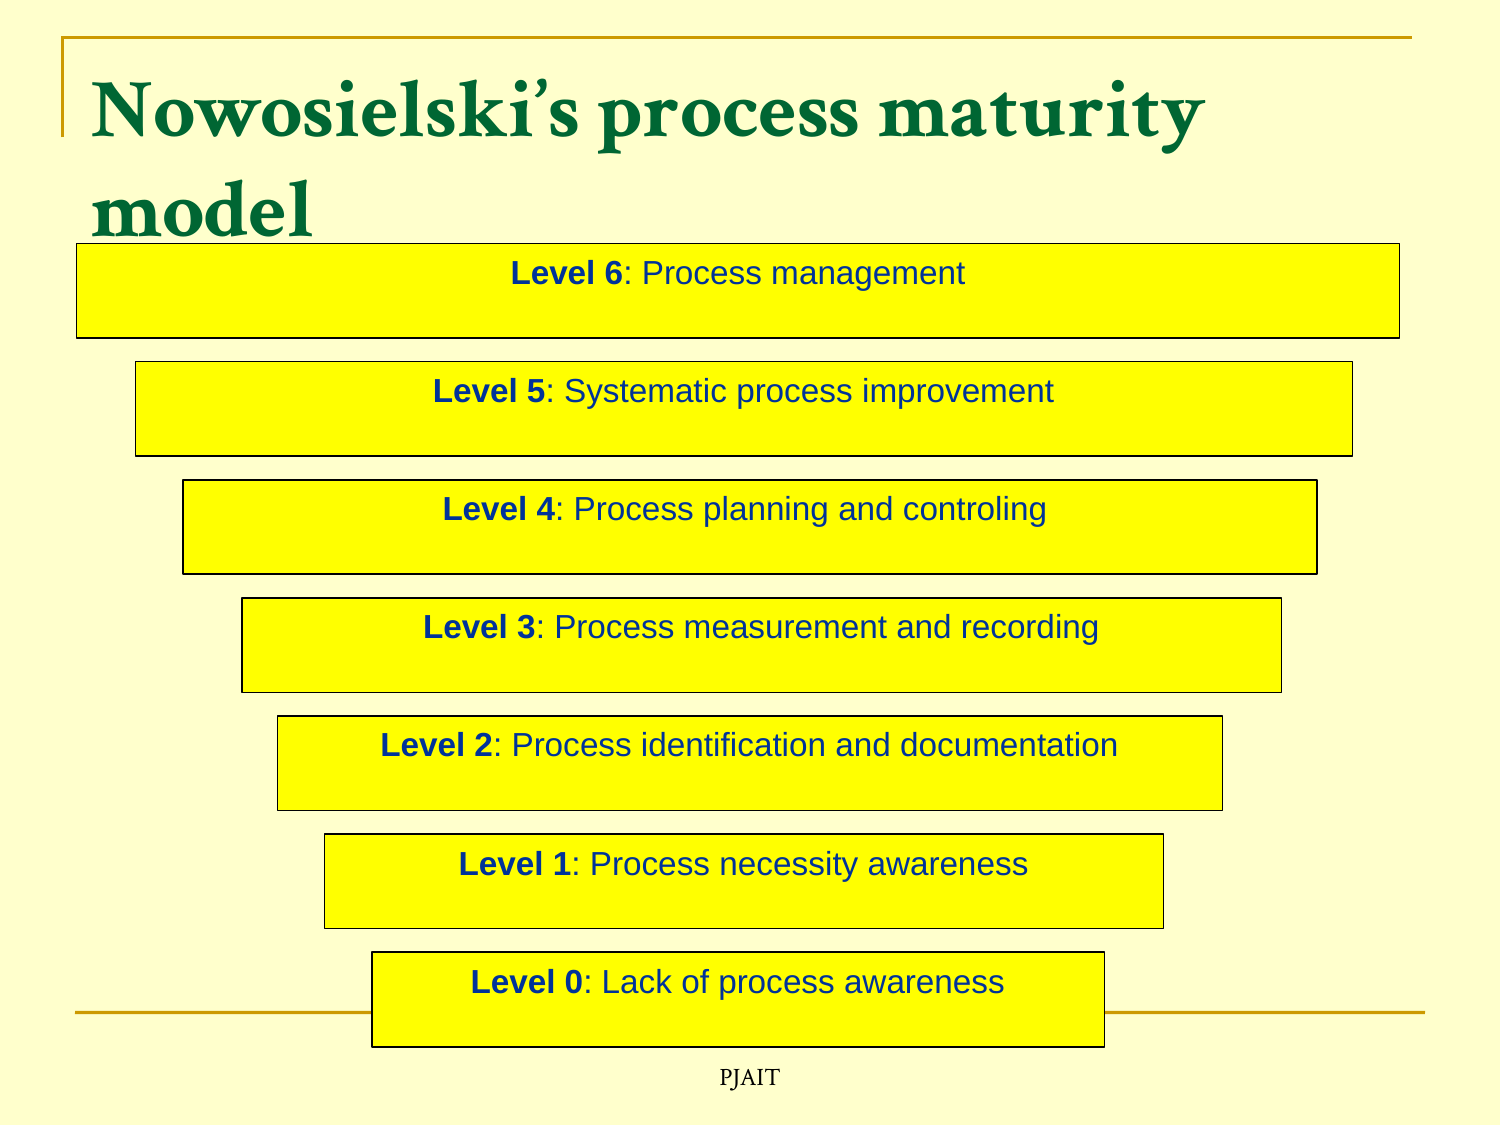

# Nowosielski’s process maturity model
Level 6: Process management

Level 5: Systematic process improvement
Level 4: Process planning and controling
Level 3: Process measurement and recording
Level 2: Process identification and documentation
Level 1: Process necessity awareness
Level 0: Lack of process awareness
PJAIT